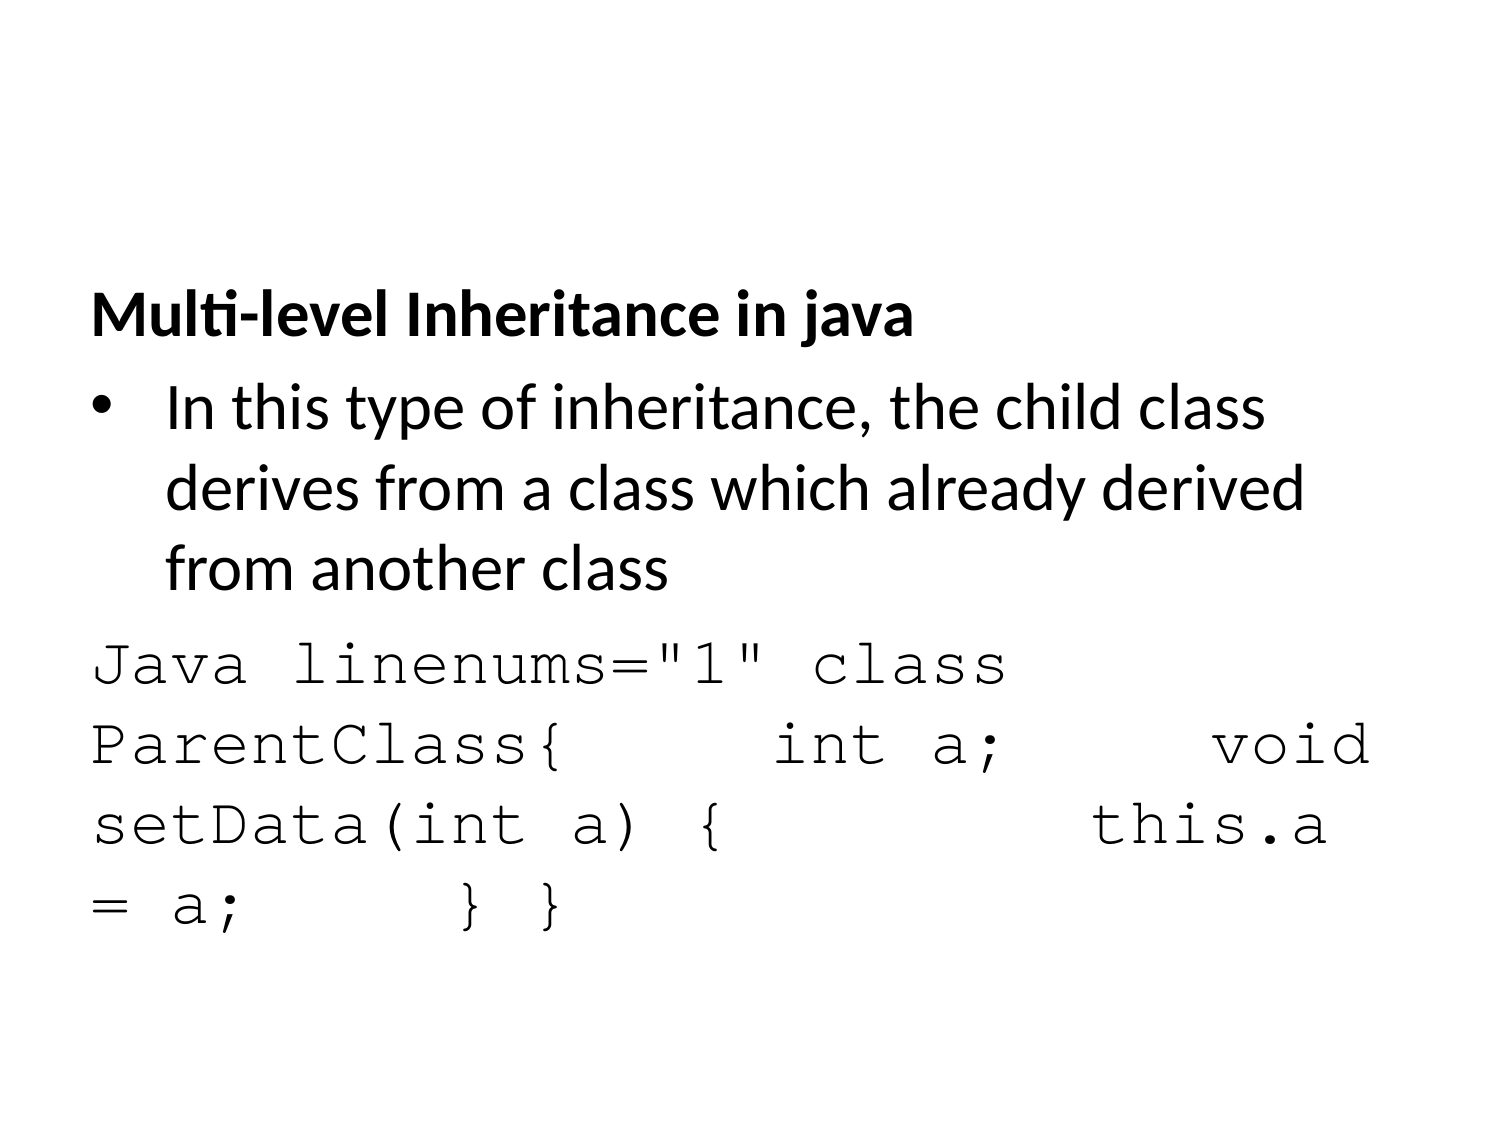

Multi-level Inheritance in java
In this type of inheritance, the child class derives from a class which already derived from another class
Java linenums="1" class ParentClass{     int a;     void setData(int a) {         this.a = a;     } }